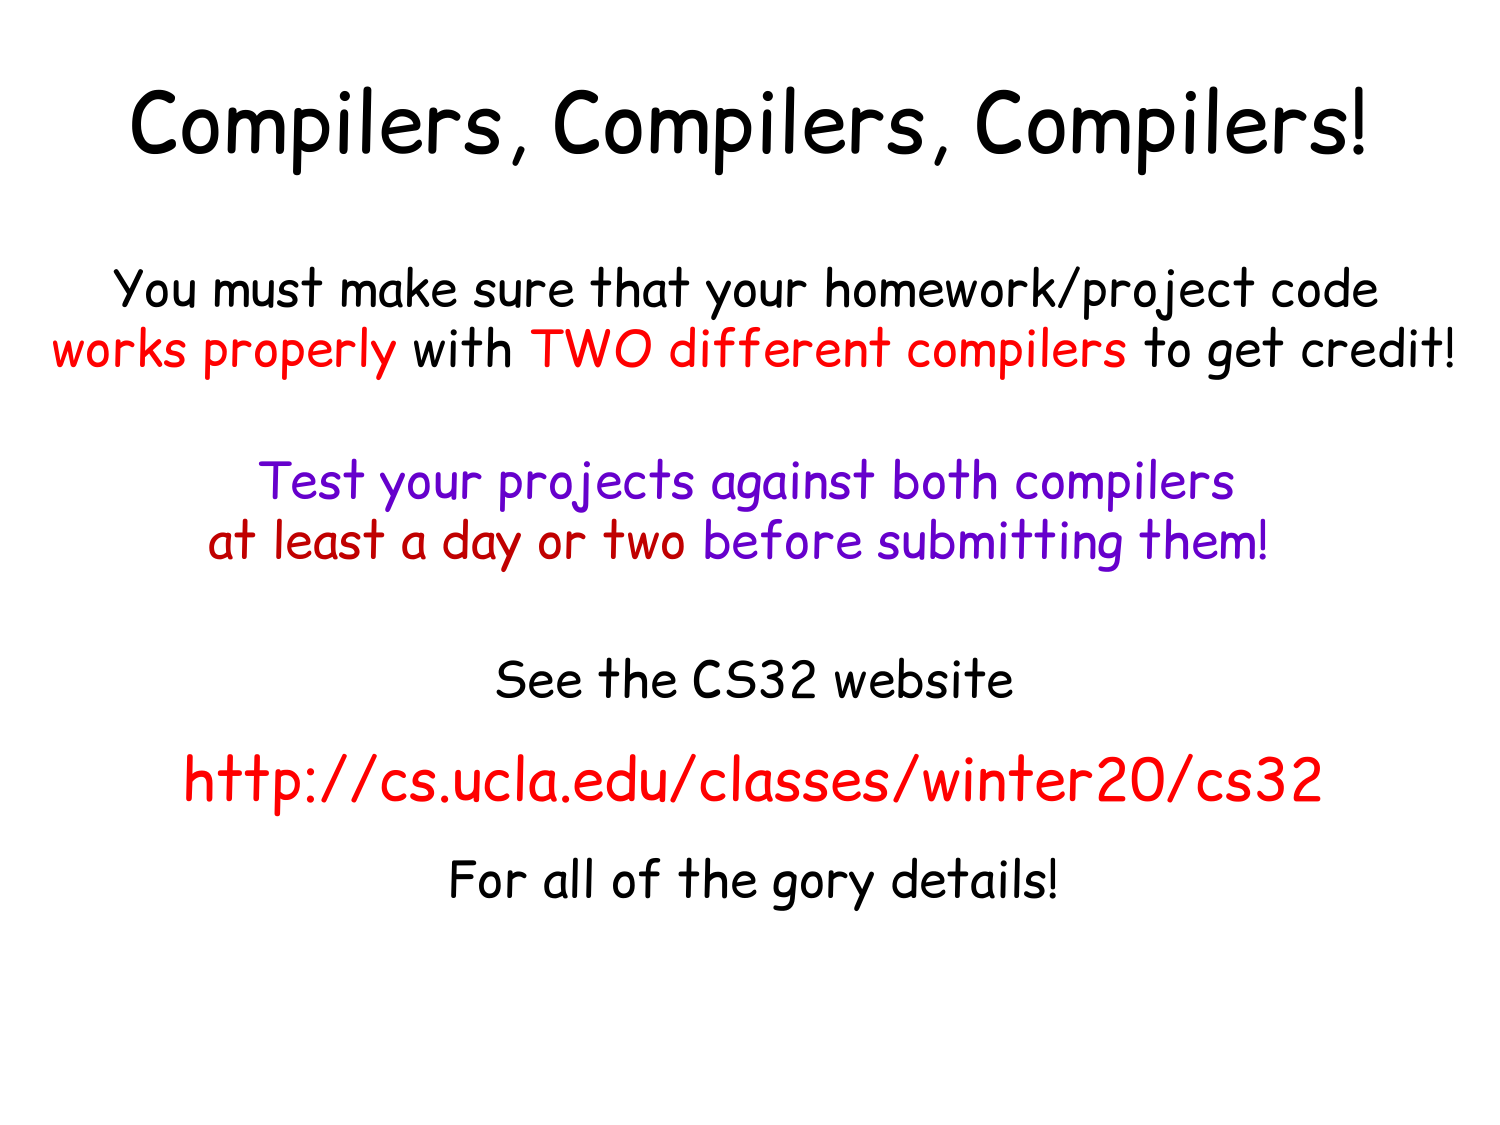

# Compilers, Compilers, Compilers!
You must make sure that your homework/project code
works properly with TWO different compilers to get credit!
Test your projects against both compilers
at least a day or two before submitting them!
See the CS32 website

http://cs.ucla.edu/classes/winter20/cs32

For all of the gory details!